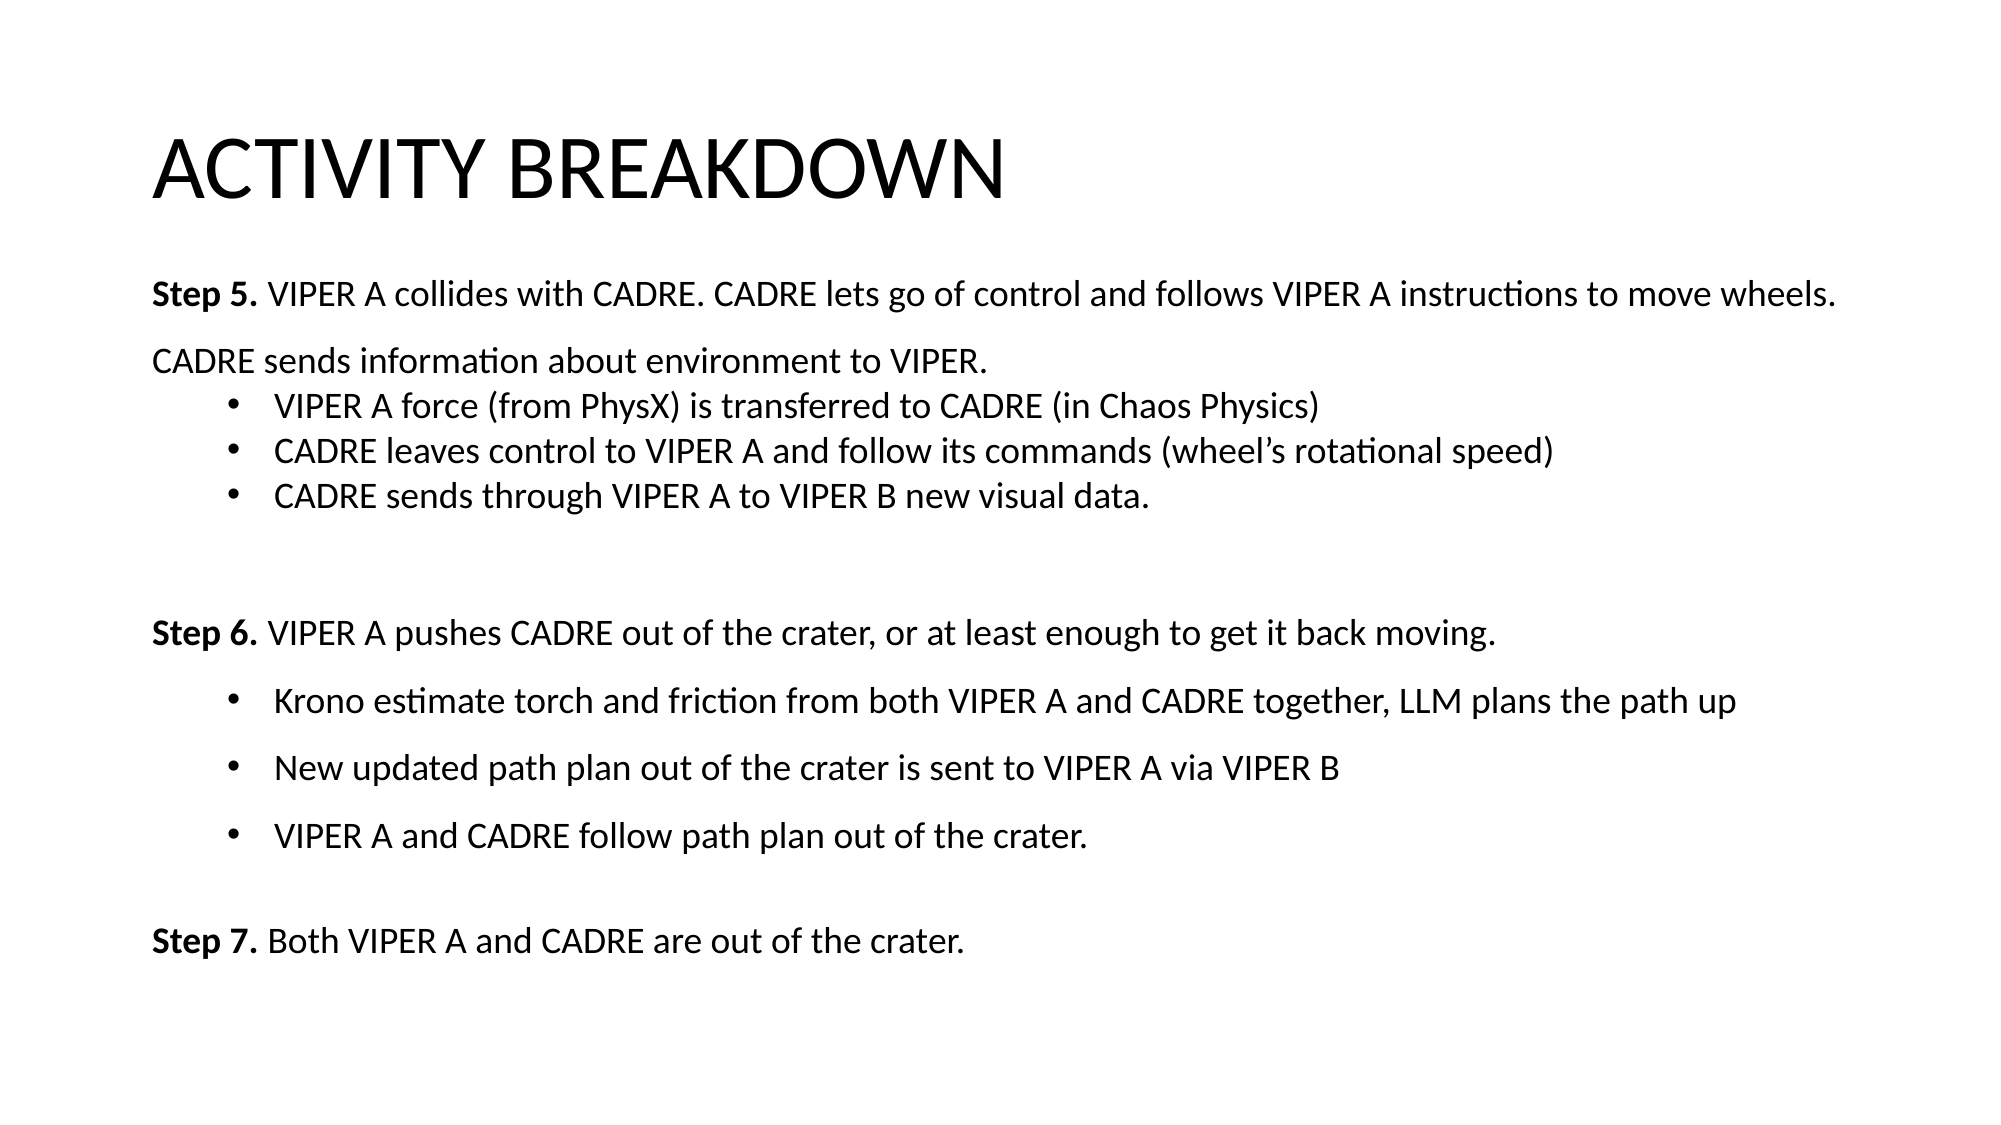

# ACTIVITY BREAKDOWN
Step 5. VIPER A collides with CADRE. CADRE lets go of control and follows VIPER A instructions to move wheels. CADRE sends information about environment to VIPER.
VIPER A force (from PhysX) is transferred to CADRE (in Chaos Physics)
CADRE leaves control to VIPER A and follow its commands (wheel’s rotational speed)
CADRE sends through VIPER A to VIPER B new visual data.
Step 6. VIPER A pushes CADRE out of the crater, or at least enough to get it back moving.
Krono estimate torch and friction from both VIPER A and CADRE together, LLM plans the path up
New updated path plan out of the crater is sent to VIPER A via VIPER B
VIPER A and CADRE follow path plan out of the crater.
Step 7. Both VIPER A and CADRE are out of the crater.